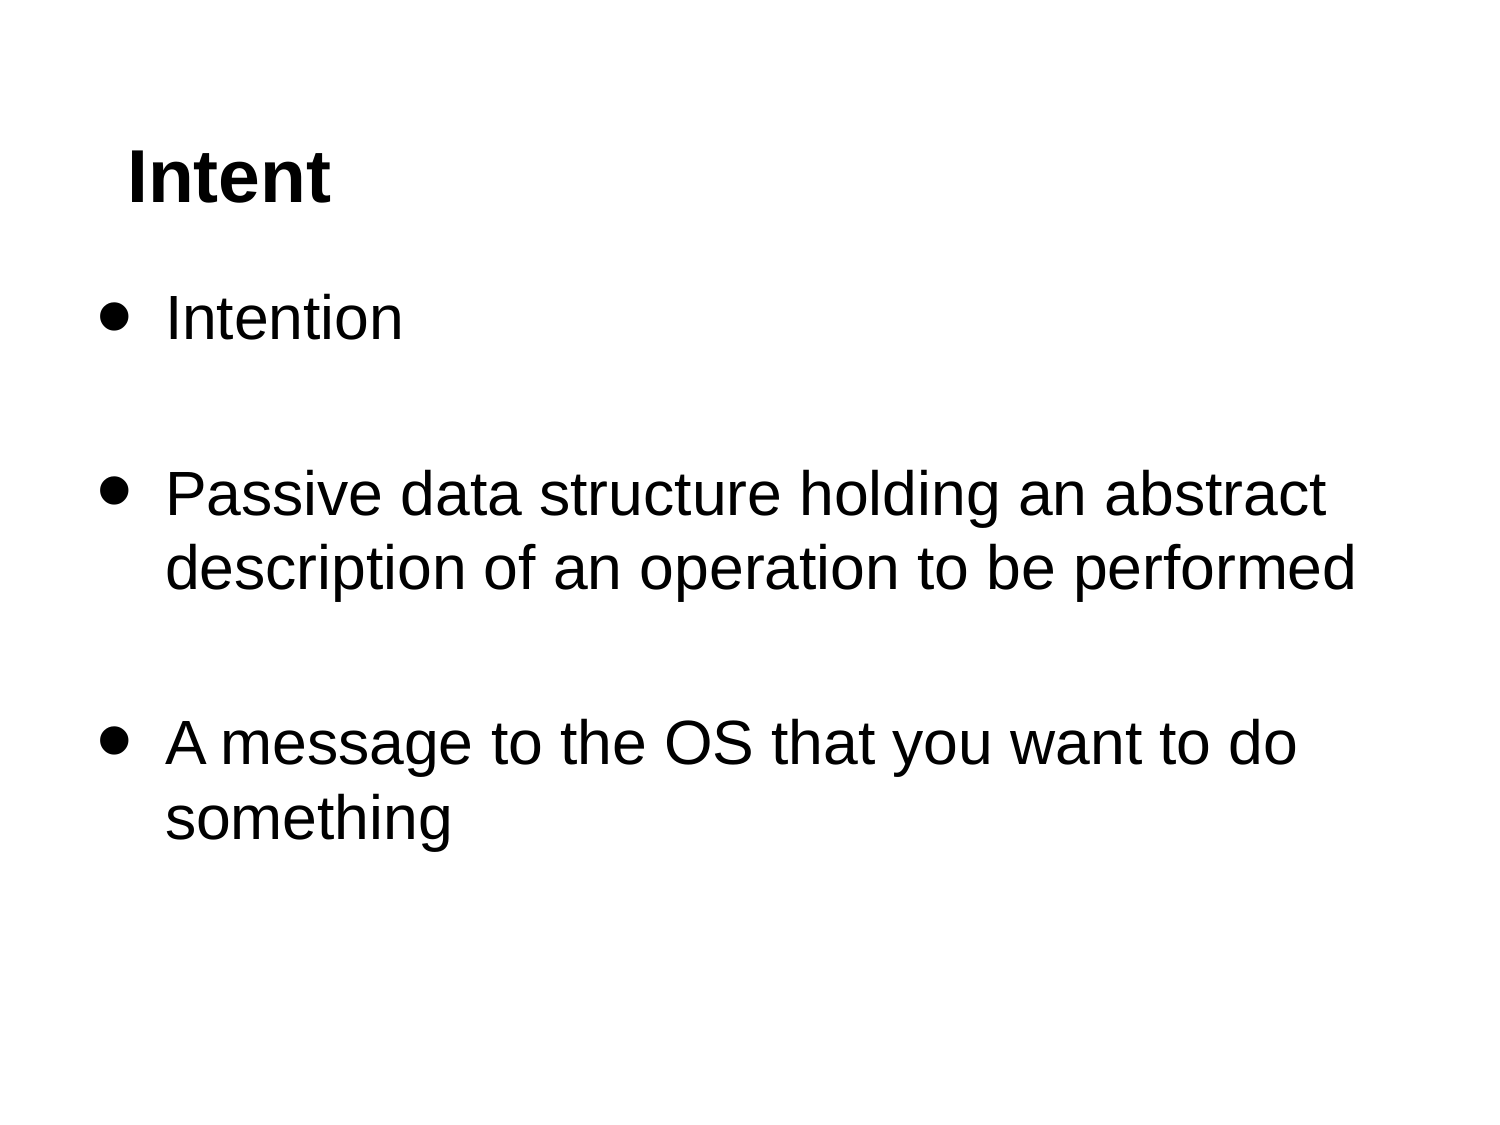

# Intent
Intention

Passive data structure holding an abstract description of an operation to be performed

A message to the OS that you want to do something